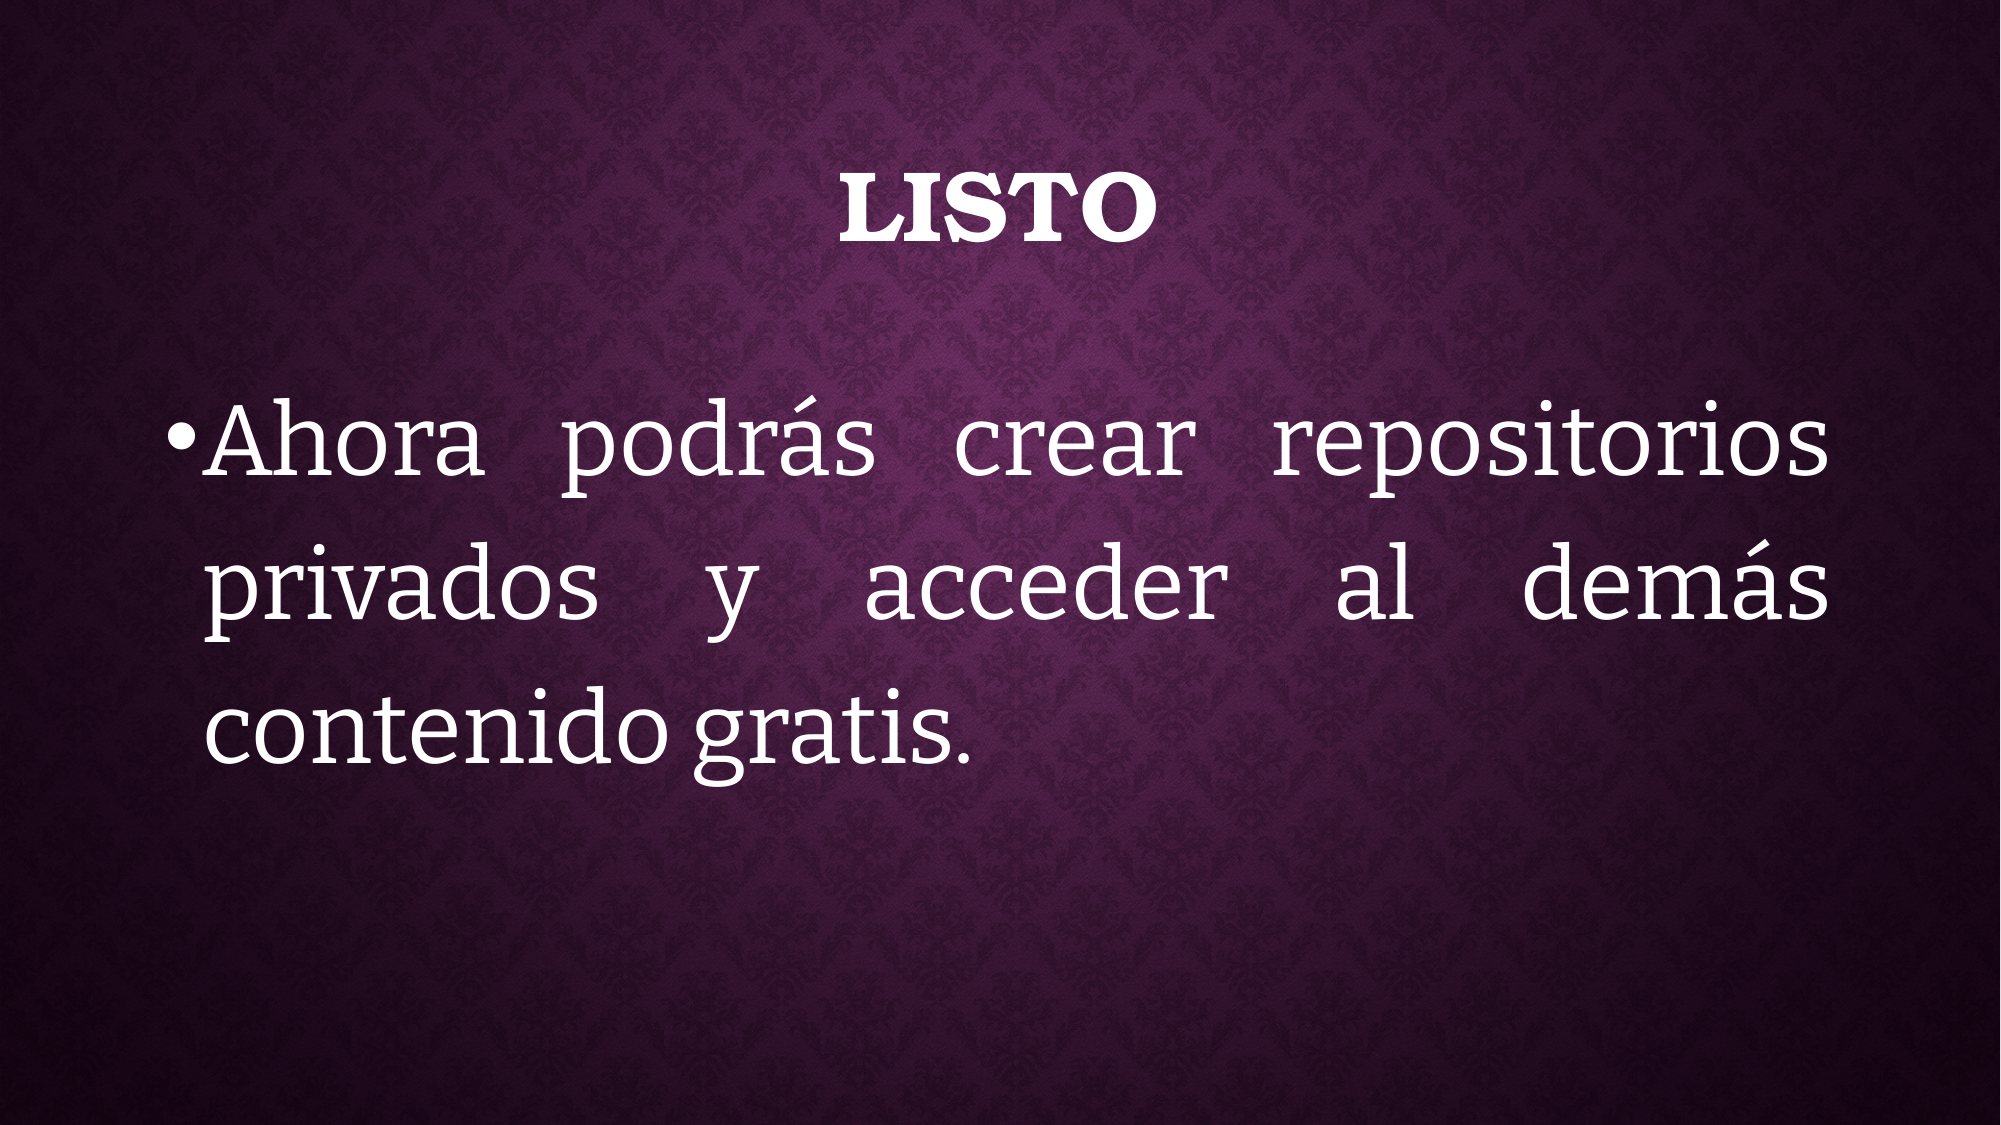

# Listo
Ahora podrás crear repositorios privados y acceder al demás contenido gratis.